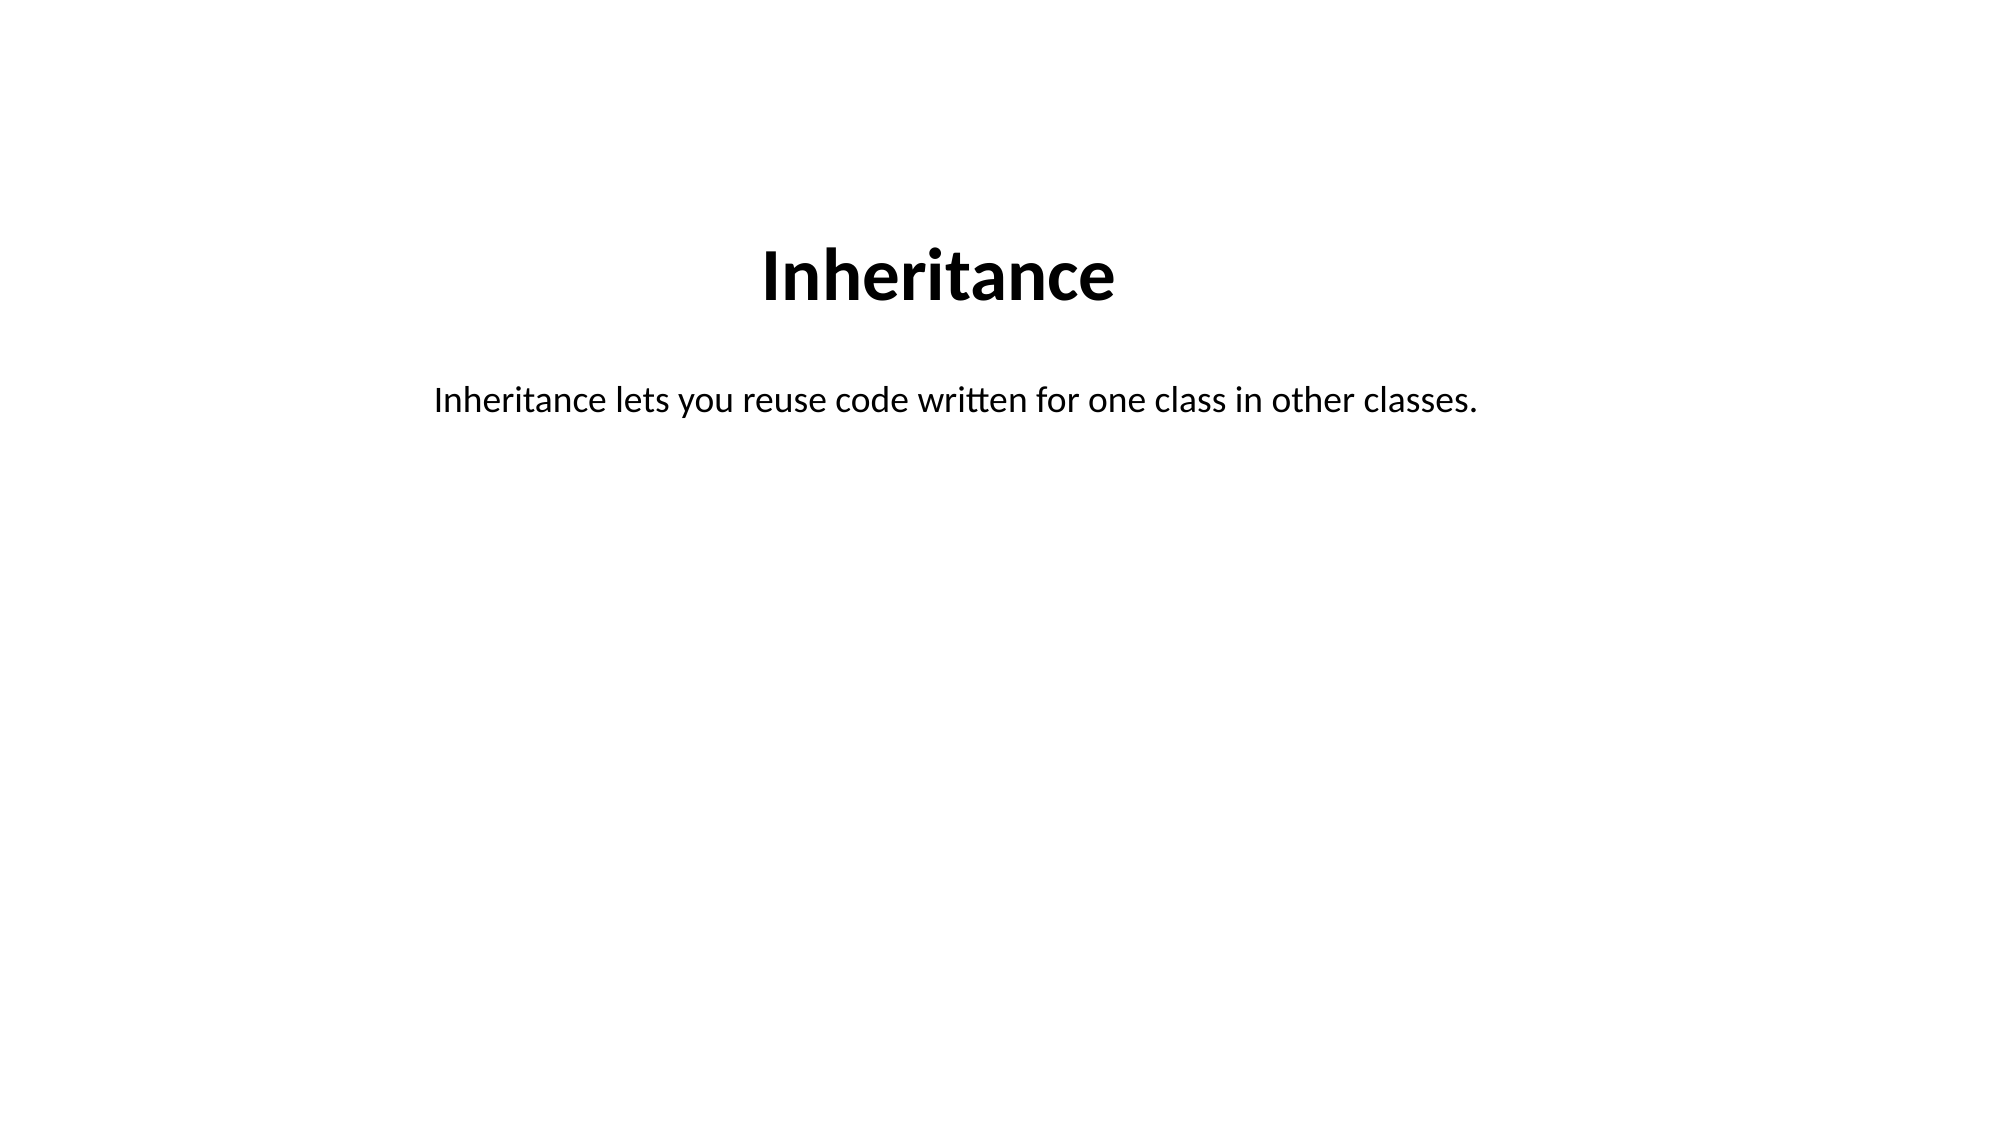

Inheritance
Inheritance lets you reuse code written for one class in other classes.